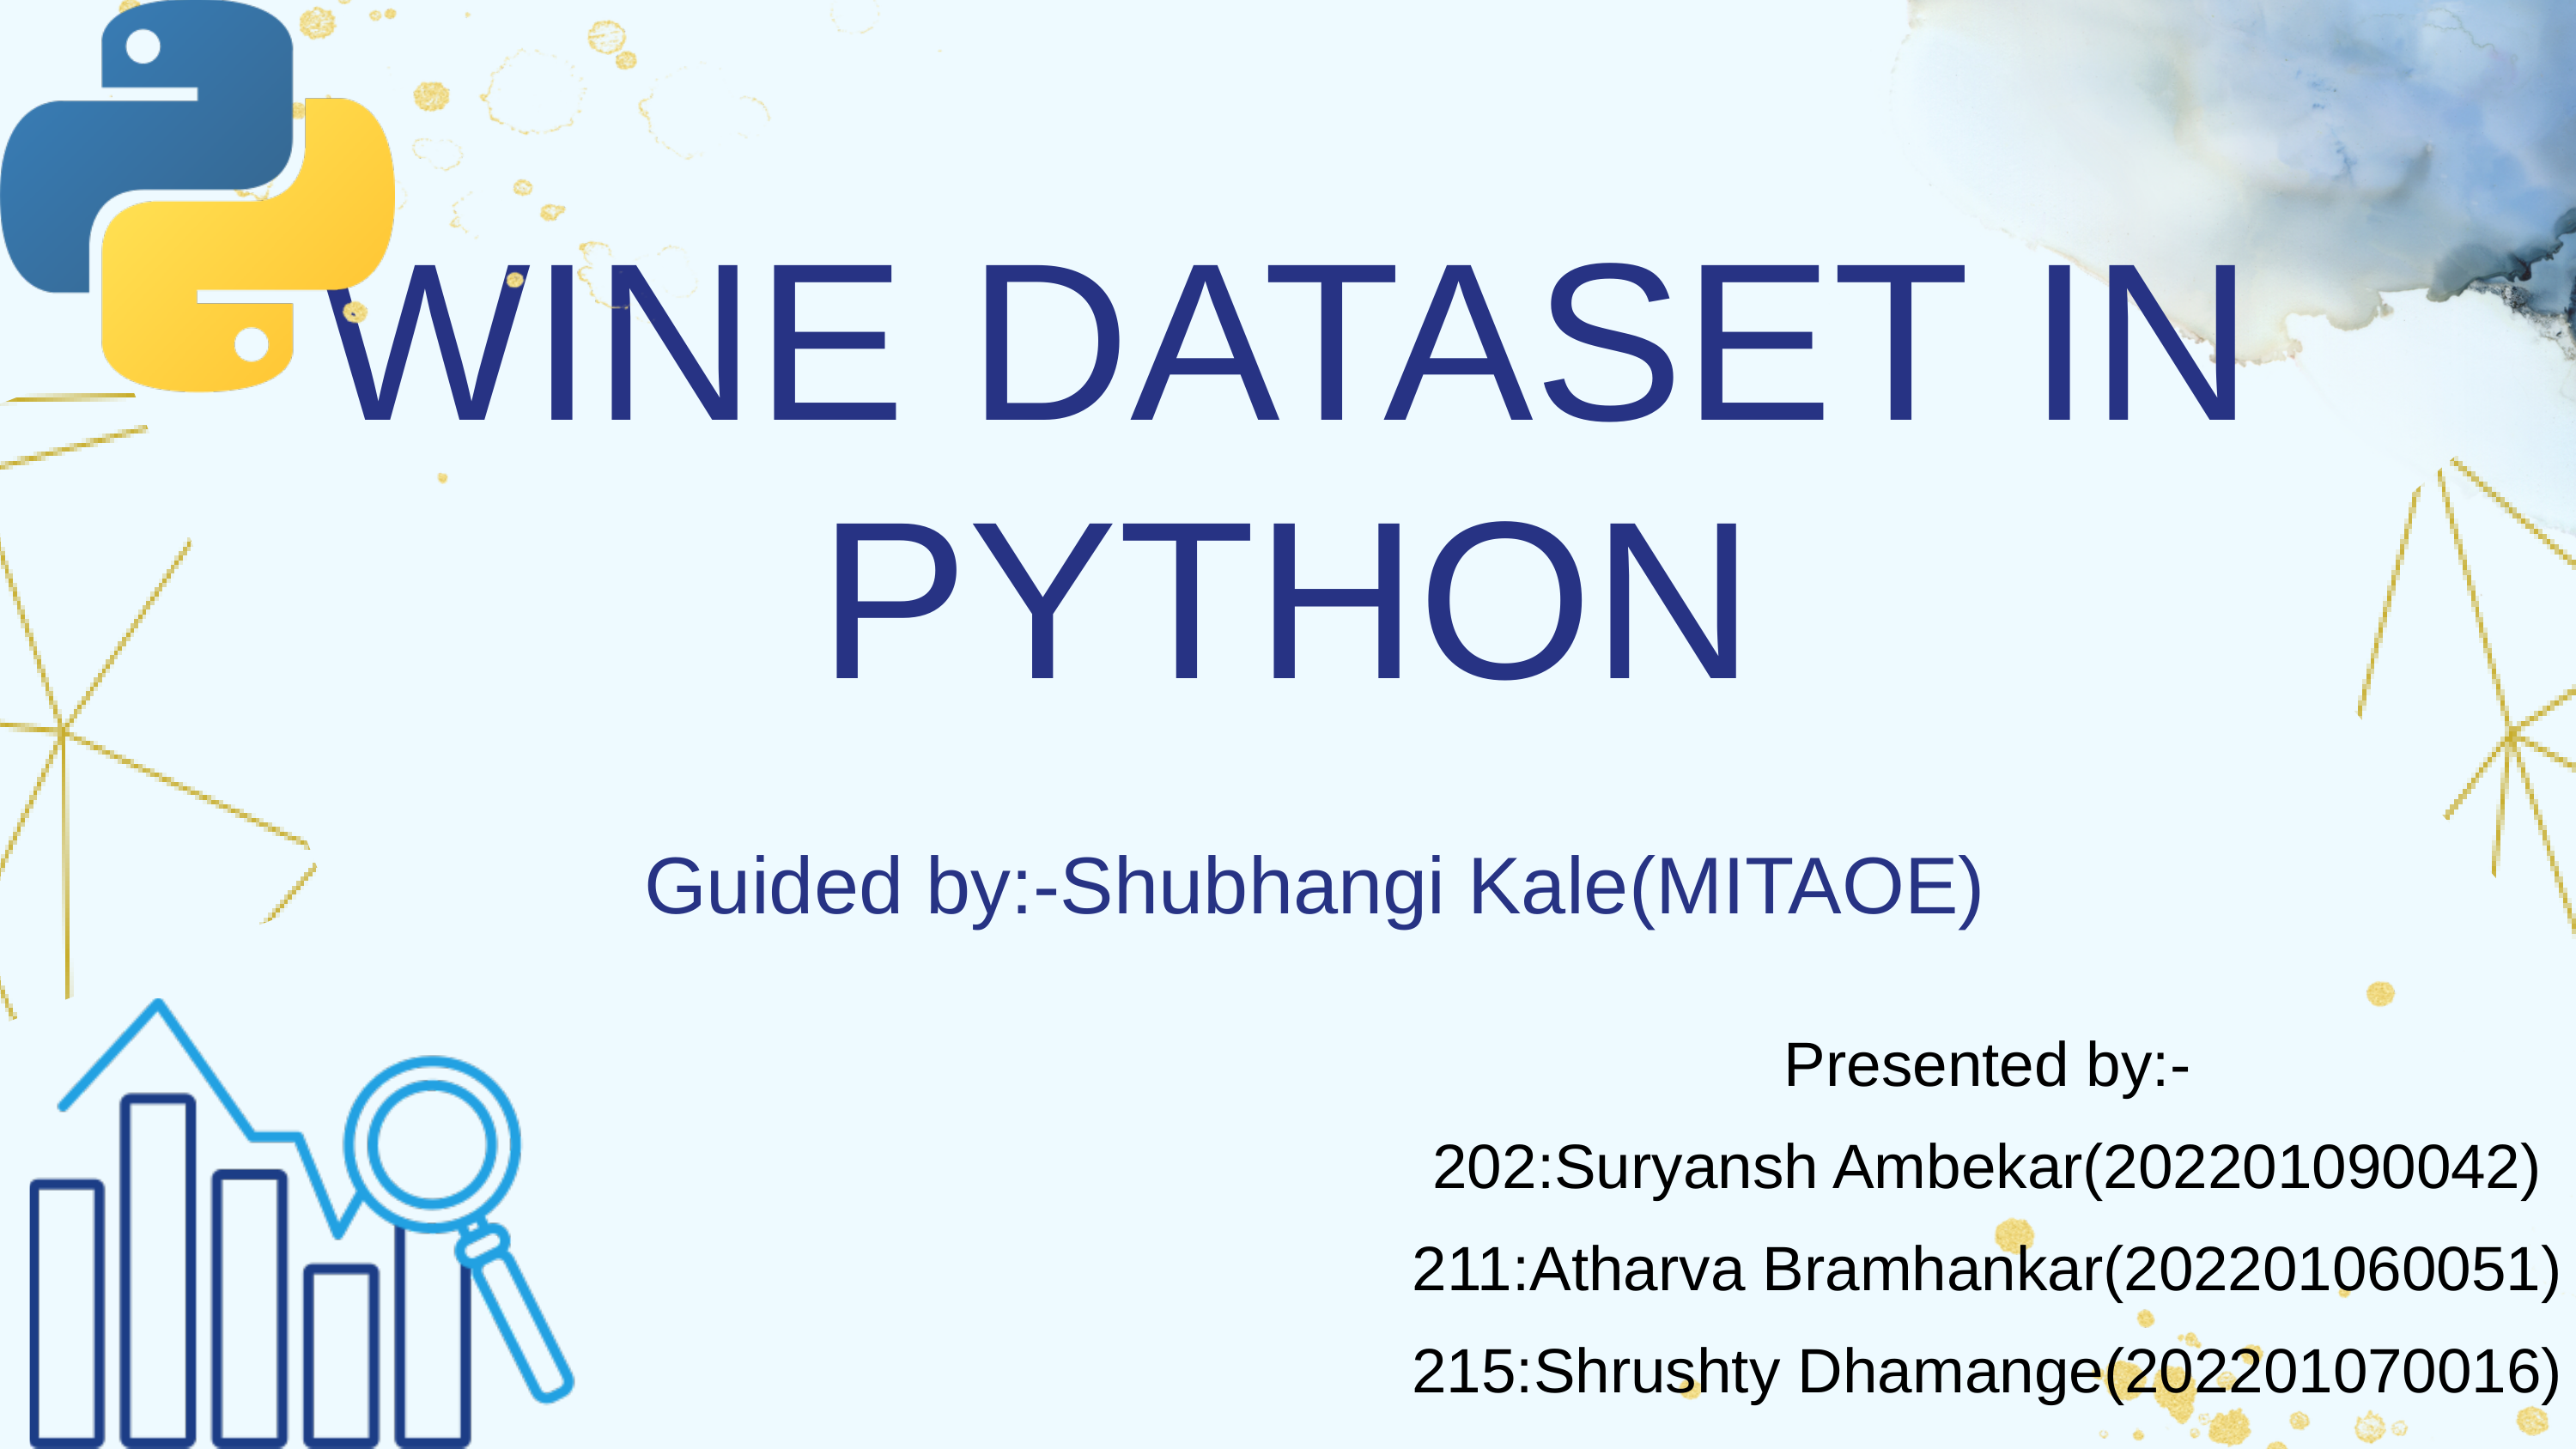

WINE DATASET IN PYTHON

Guided by:-Shubhangi Kale(MITAOE)

Presented by:-
202:Suryansh Ambekar(202201090042)
211:Atharva Bramhankar(202201060051)
215:Shrushty Dhamange(202201070016)